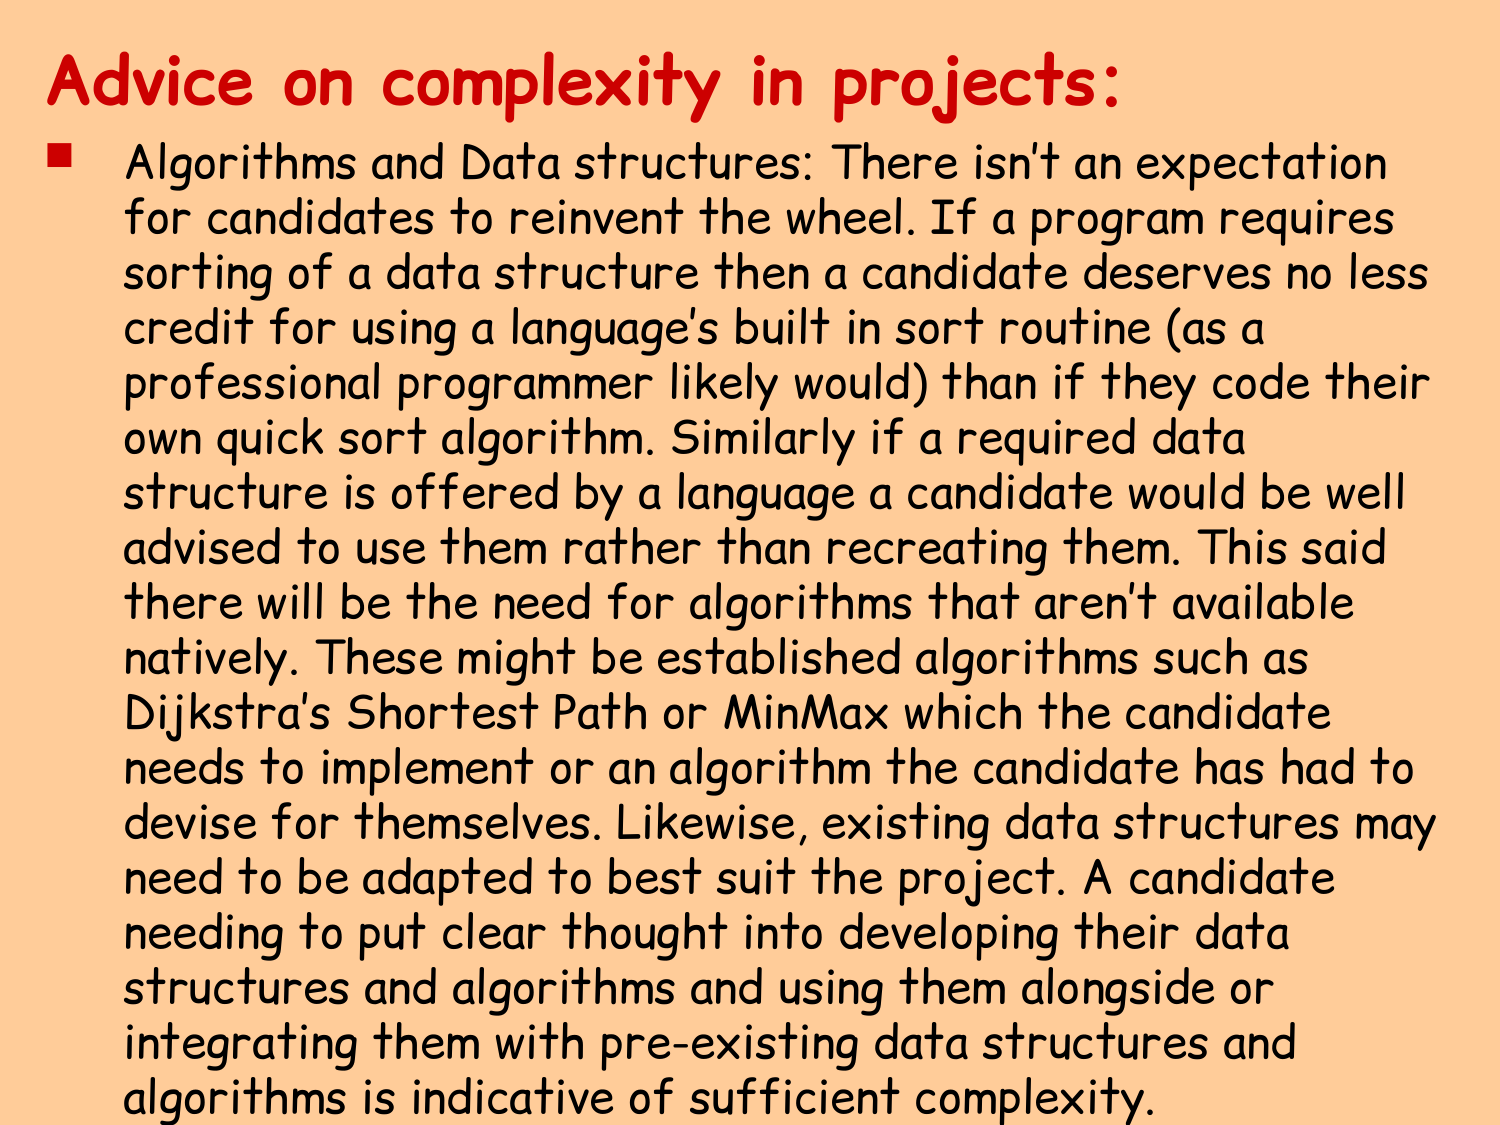

# Advice on complexity in projects:
Algorithms and Data structures: There isn’t an expectation for candidates to reinvent the wheel. If a program requires sorting of a data structure then a candidate deserves no less credit for using a language’s built in sort routine (as a professional programmer likely would) than if they code their own quick sort algorithm. Similarly if a required data structure is offered by a language a candidate would be well advised to use them rather than recreating them. This said there will be the need for algorithms that aren’t available natively. These might be established algorithms such as Dijkstra’s Shortest Path or MinMax which the candidate needs to implement or an algorithm the candidate has had to devise for themselves. Likewise, existing data structures may need to be adapted to best suit the project. A candidate needing to put clear thought into developing their data structures and algorithms and using them alongside or integrating them with pre-existing data structures and algorithms is indicative of sufficient complexity.